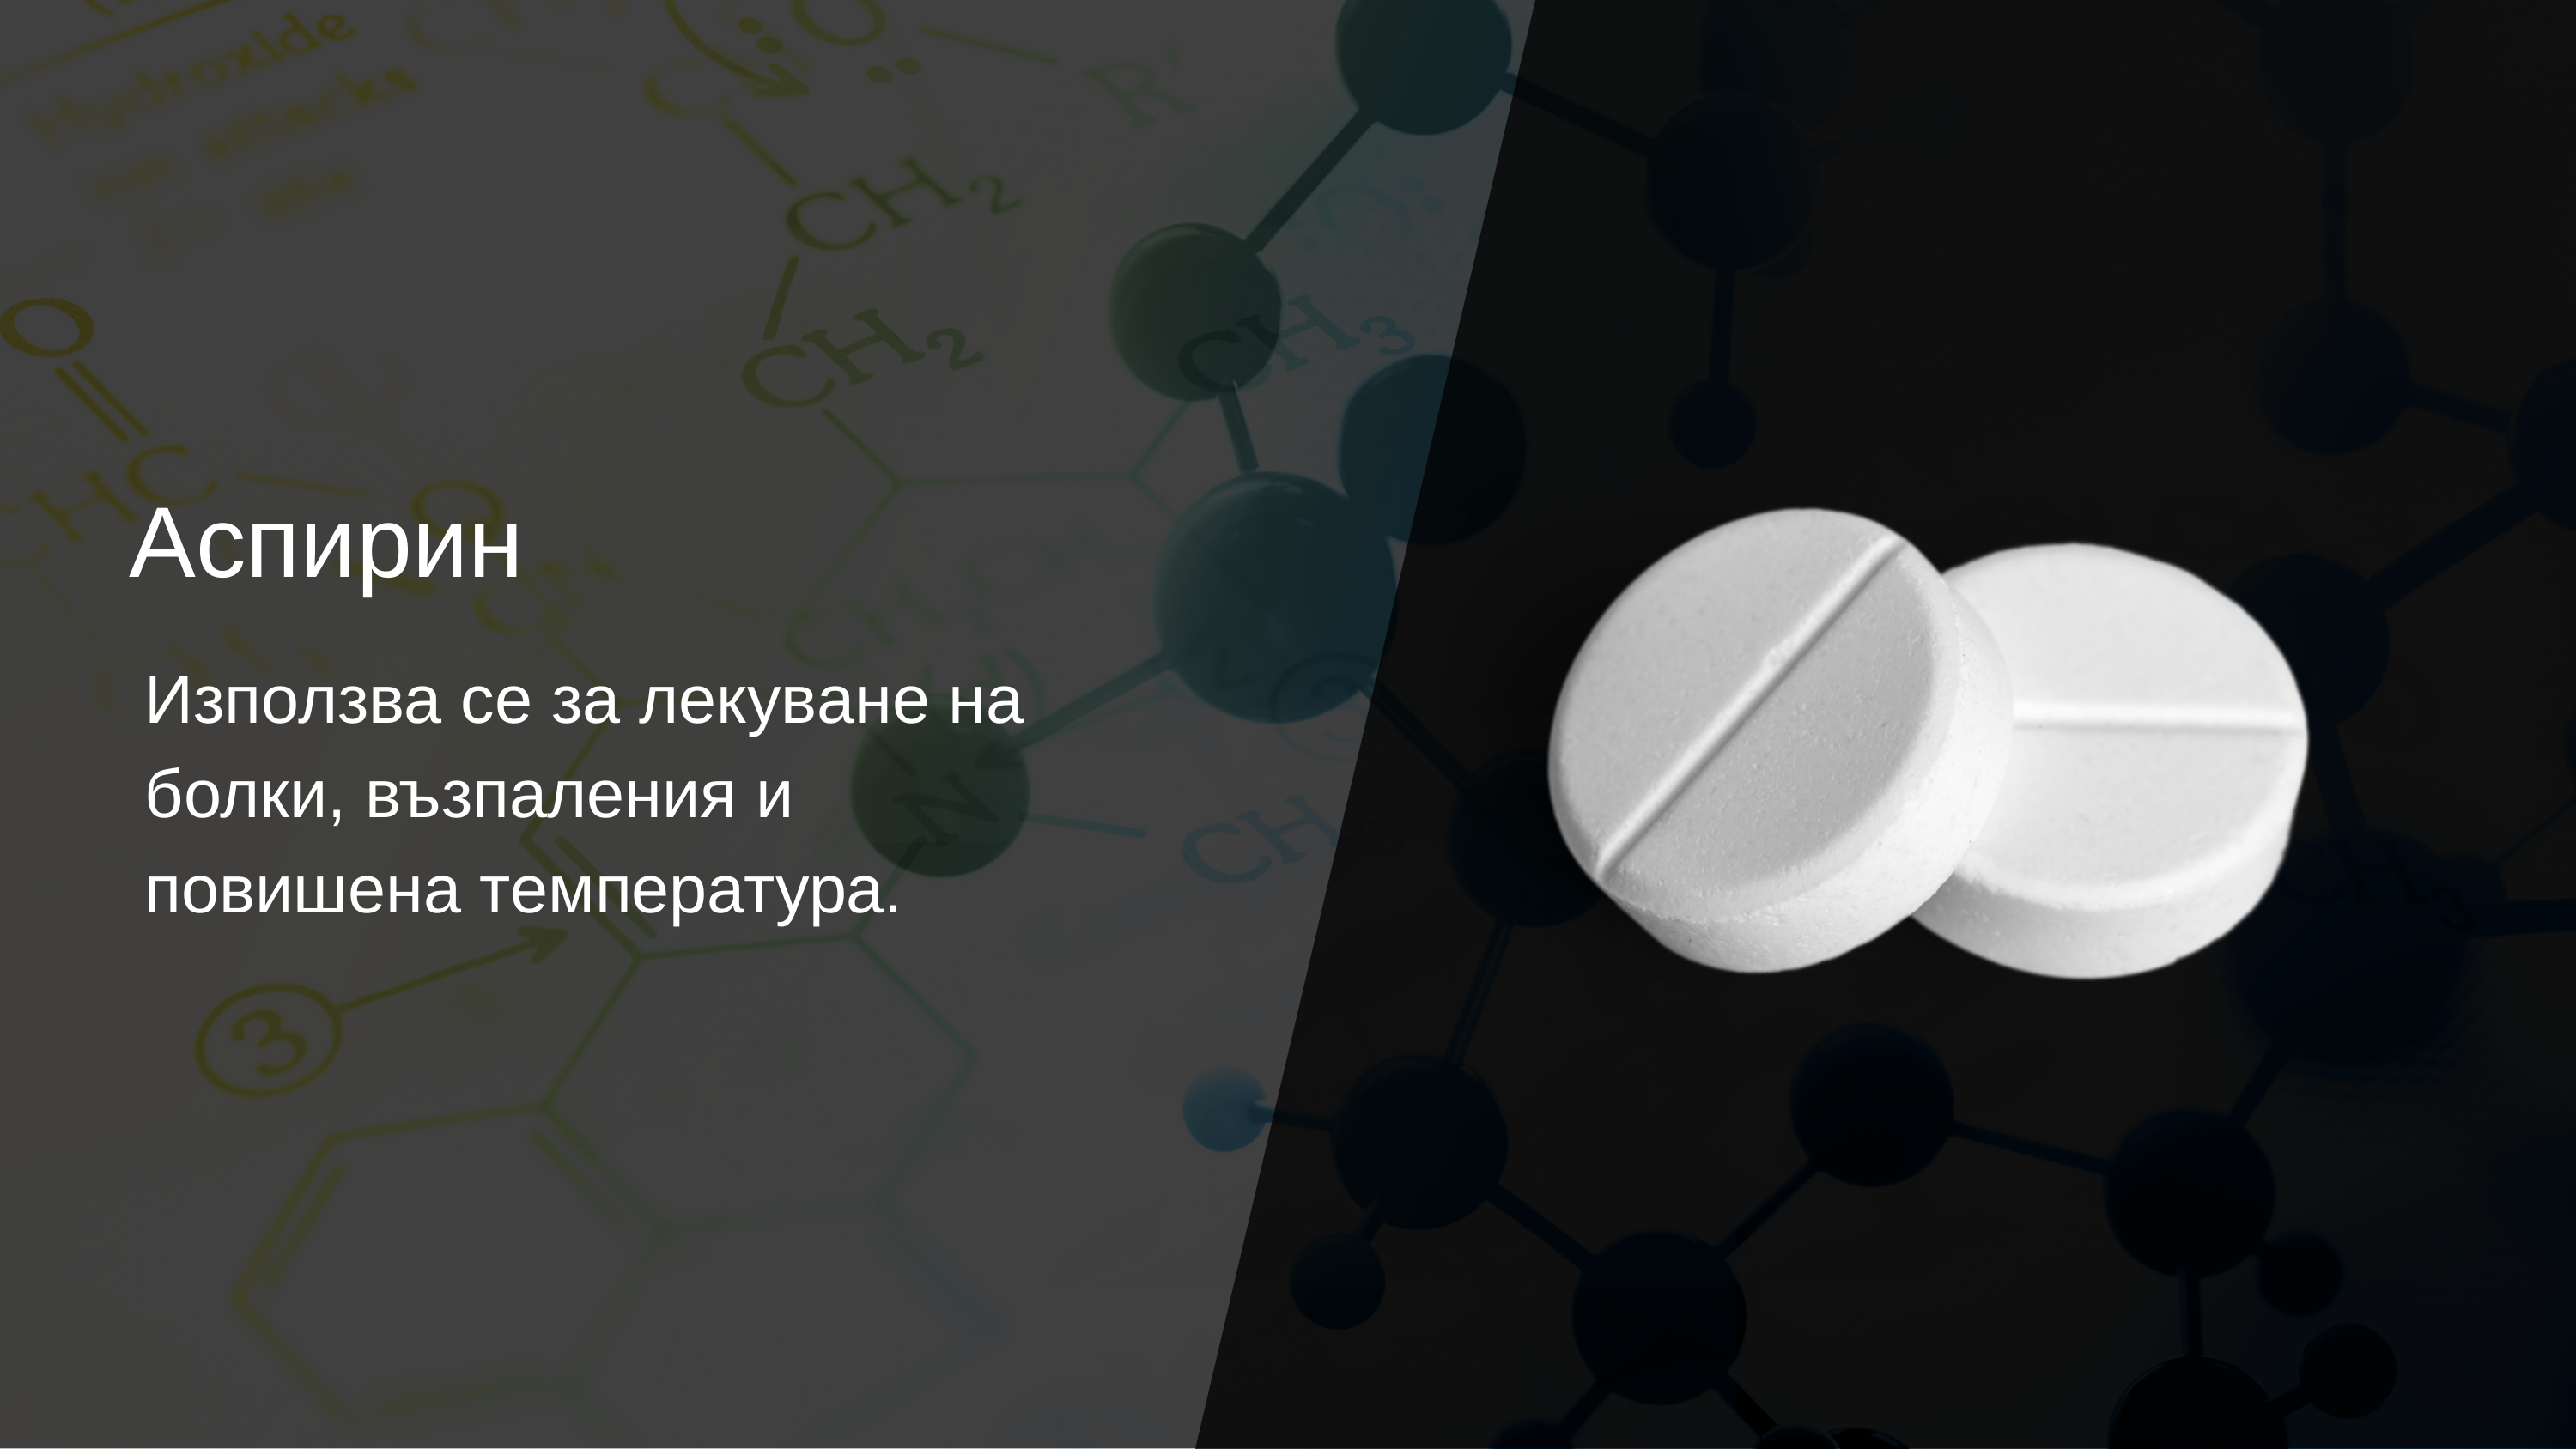

Аспирин
Използва се за лекуване на болки, възпаления и повишена температура.